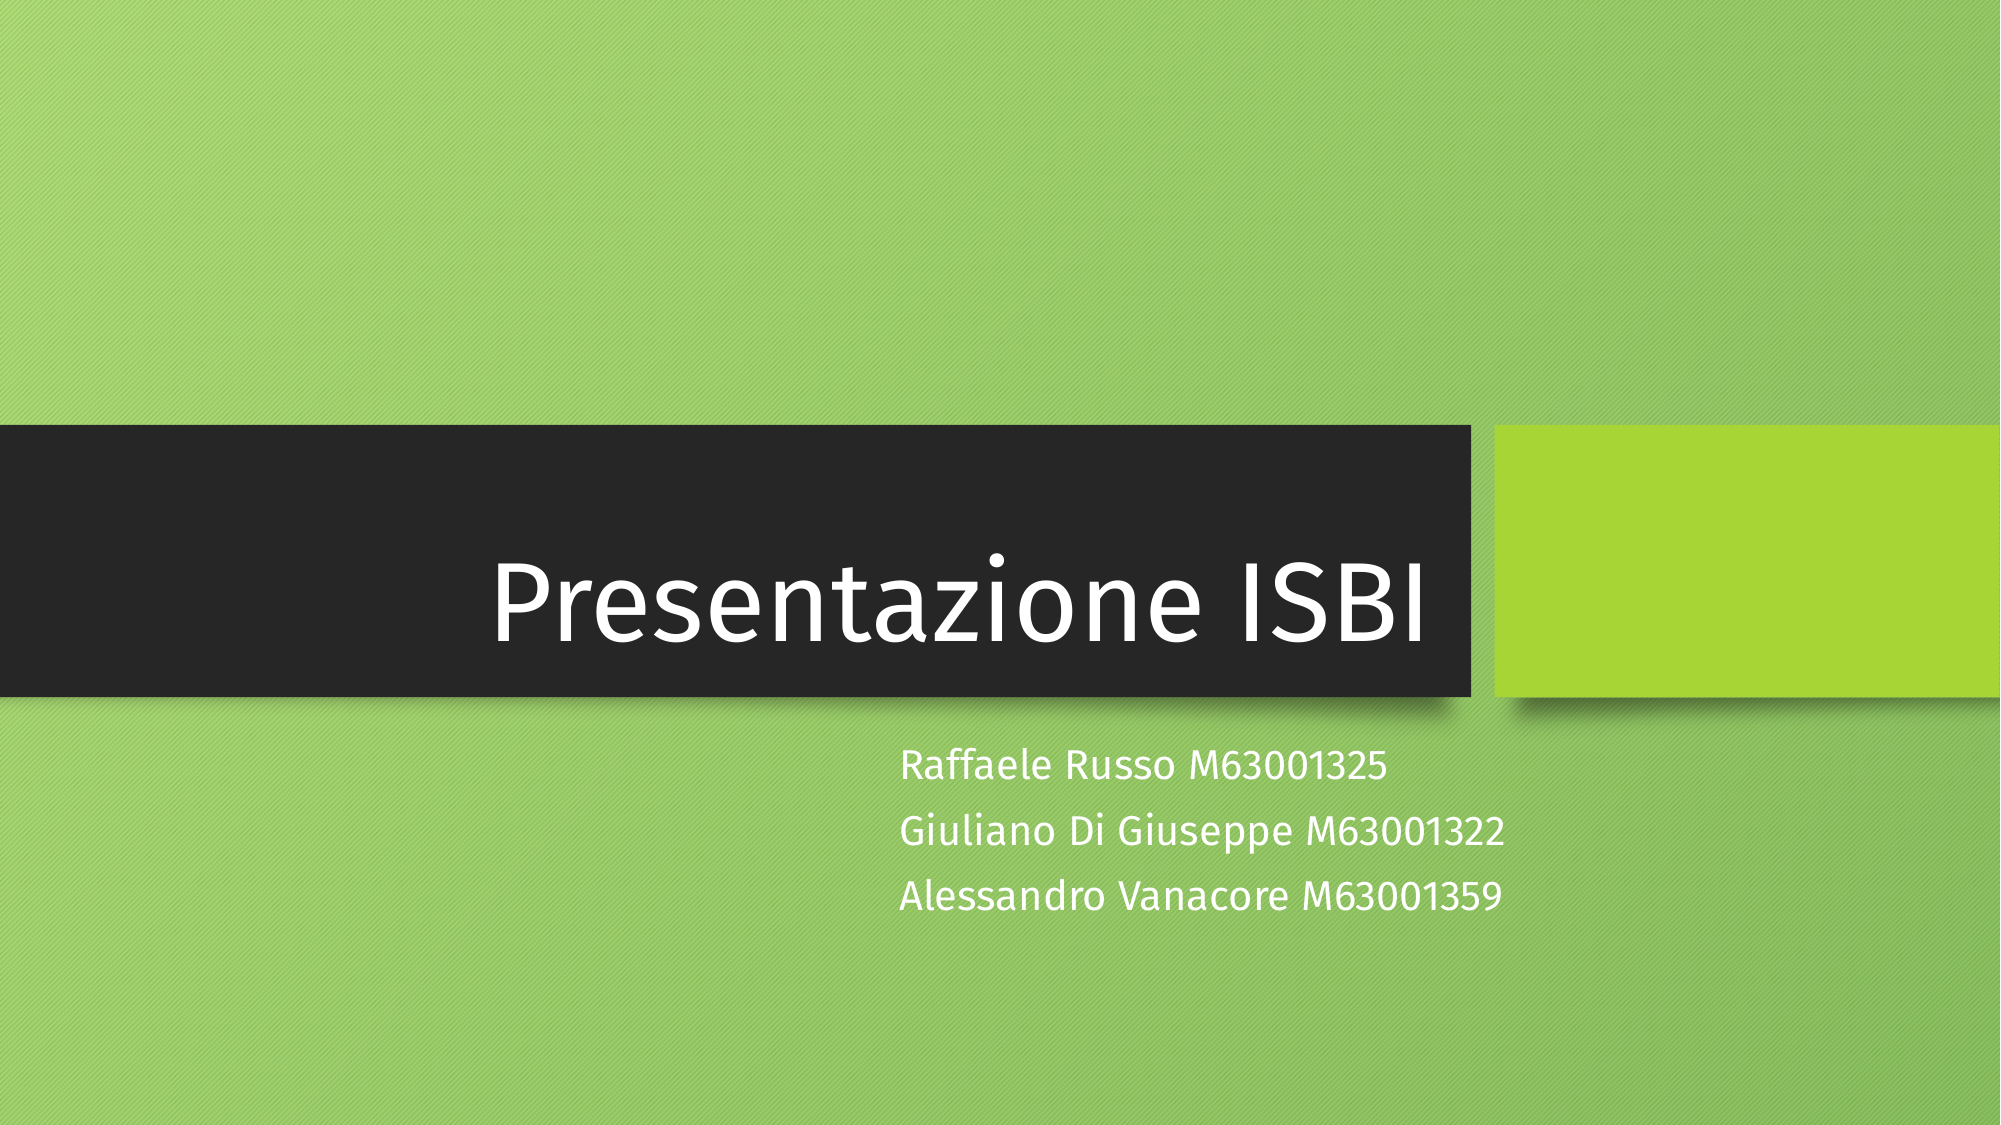

# Presentazione ISBI
Raffaele Russo M63001325
Giuliano Di Giuseppe M63001322
Alessandro Vanacore M63001359